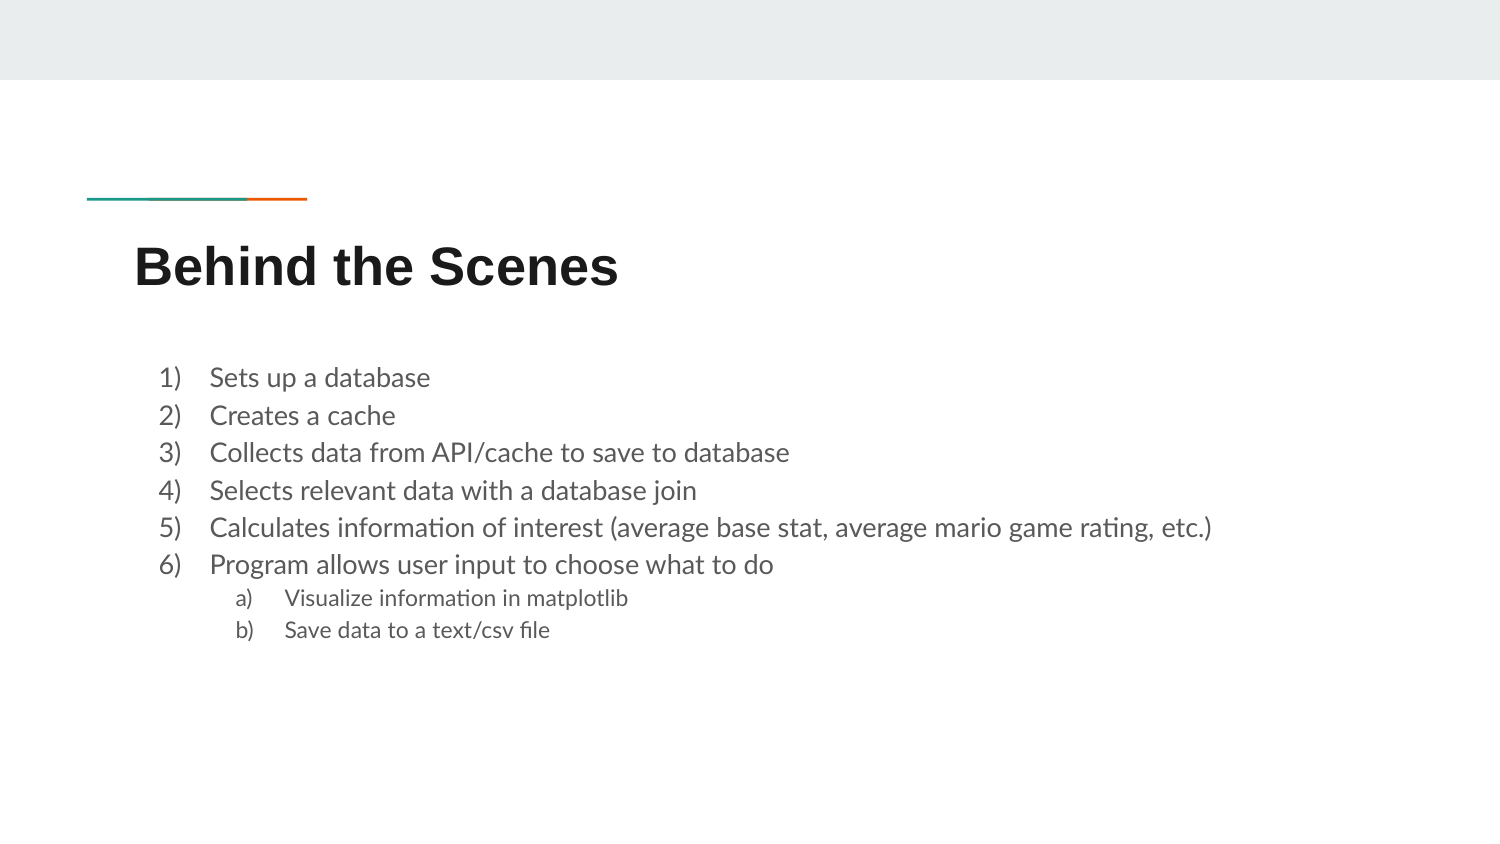

# Behind the Scenes
Sets up a database
Creates a cache
Collects data from API/cache to save to database
Selects relevant data with a database join
Calculates information of interest (average base stat, average mario game rating, etc.)
Program allows user input to choose what to do
Visualize information in matplotlib
Save data to a text/csv file